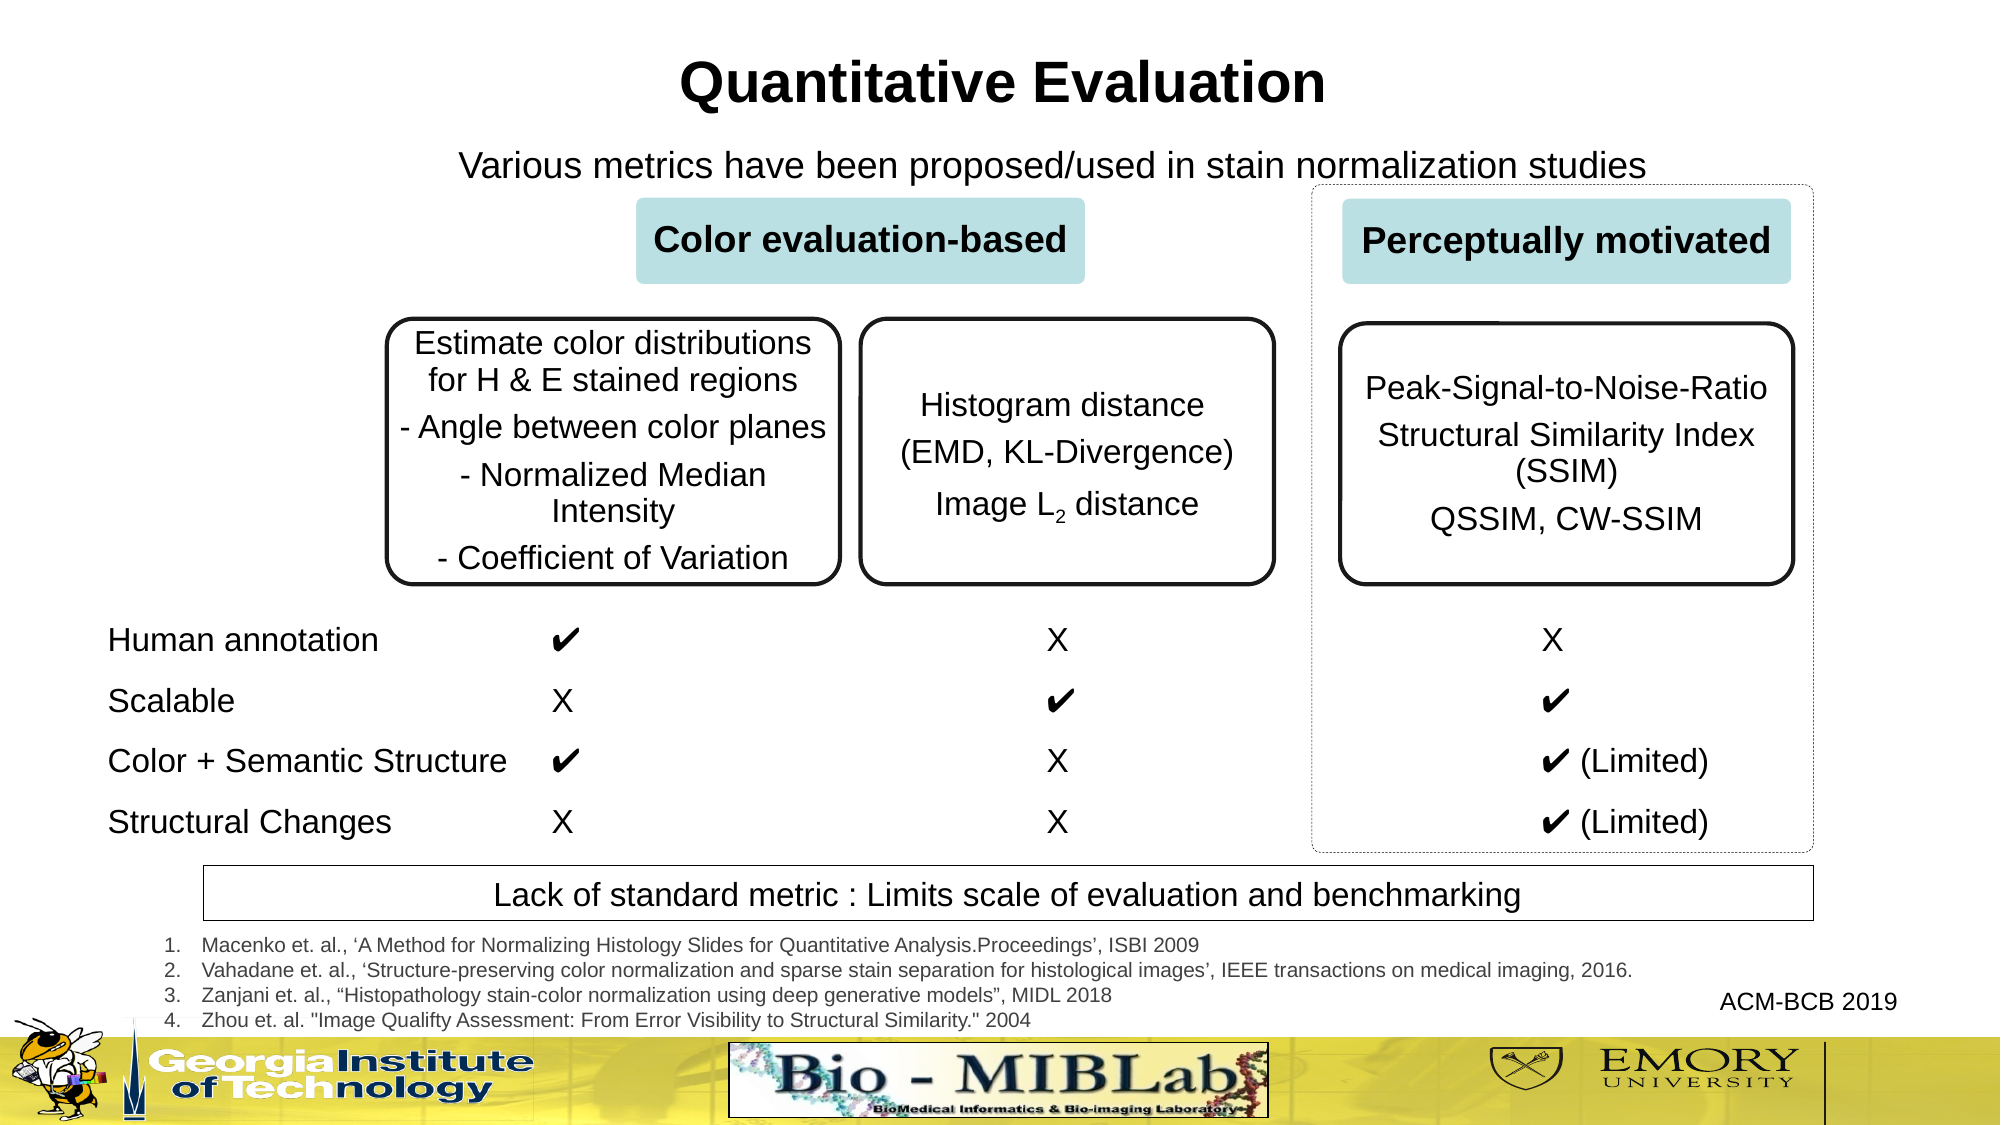

# Quantitative Evaluation
Various metrics have been proposed/used in stain normalization studies

Color evaluation-based

Perceptually motivated

Estimate color distributions for H & E stained regions
- Angle between color planes
- Normalized Median Intensity
- Coefficient of Variation

Histogram distance
(EMD, KL-Divergence)
Image L2 distance

Peak-Signal-to-Noise-Ratio
Structural Similarity Index (SSIM)
QSSIM, CW-SSIM
| Human annotation | ✔ | X | X |
| --- | --- | --- | --- |
| Scalable | X | ✔ | ✔ |
| Color + Semantic Structure | ✔ | X | ✔ (Limited) |
| Structural Changes | X | X | ✔ (Limited) |
Lack of standard metric : Limits scale of evaluation and benchmarking
Macenko et. al., ‘A Method for Normalizing Histology Slides for Quantitative Analysis.Proceedings’, ISBI 2009
Vahadane et. al., ‘Structure-preserving color normalization and sparse stain separation for histological images’, IEEE transactions on medical imaging, 2016.
Zanjani et. al., “Histopathology stain-color normalization using deep generative models”, MIDL 2018
Zhou et. al. "Image Qualifty Assessment: From Error Visibility to Structural Similarity." 2004